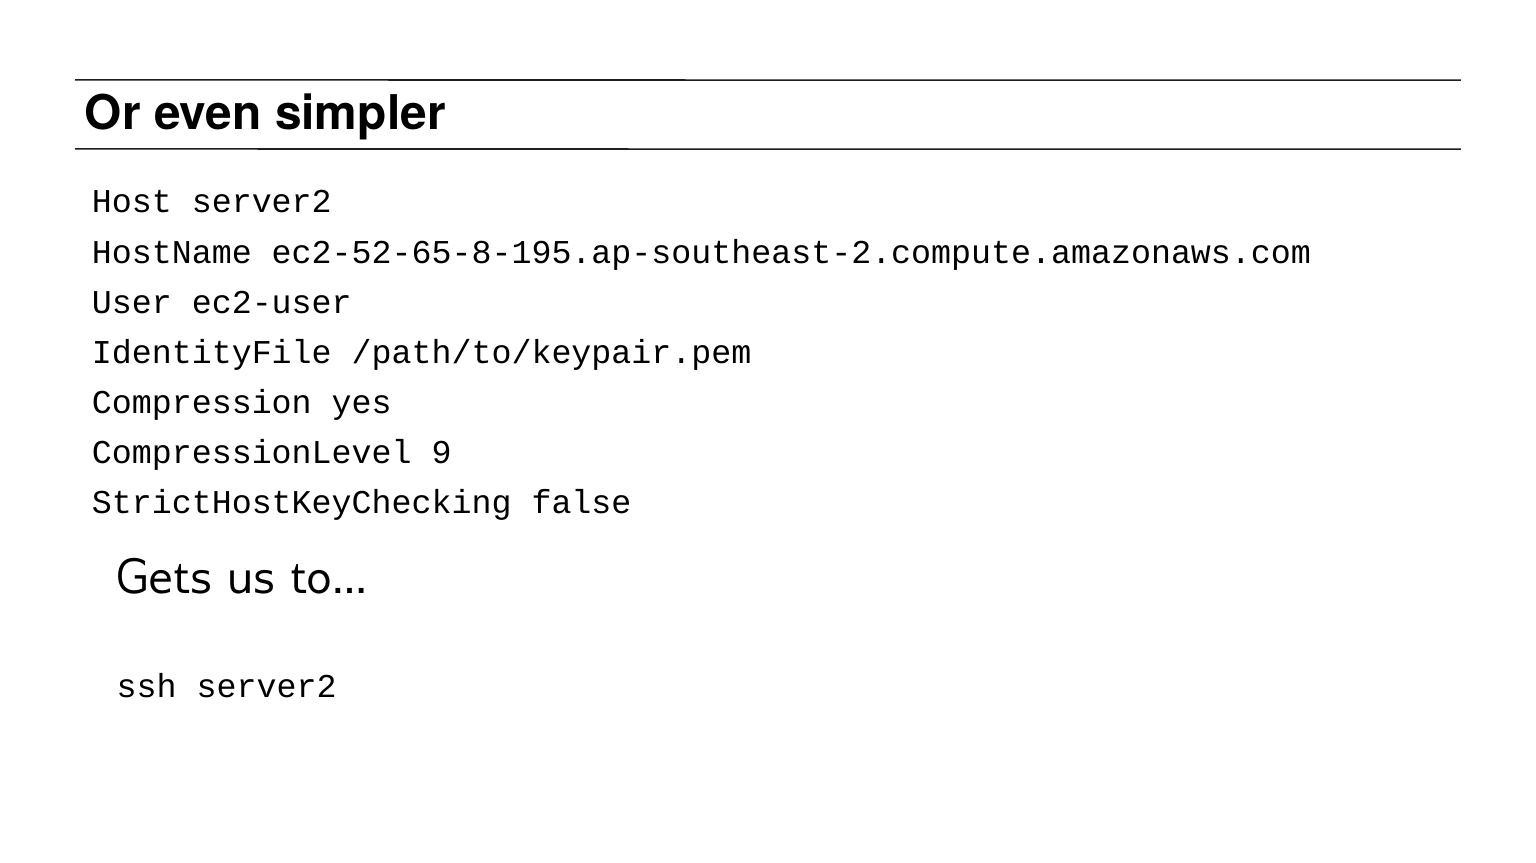

# Or even simpler
Host server2
HostName ec2-52-65-8-195.ap-southeast-2.compute.amazonaws.com
User ec2-user
IdentityFile /path/to/keypair.pem
Compression yes
CompressionLevel 9
StrictHostKeyChecking false

Gets us to…

ssh server2